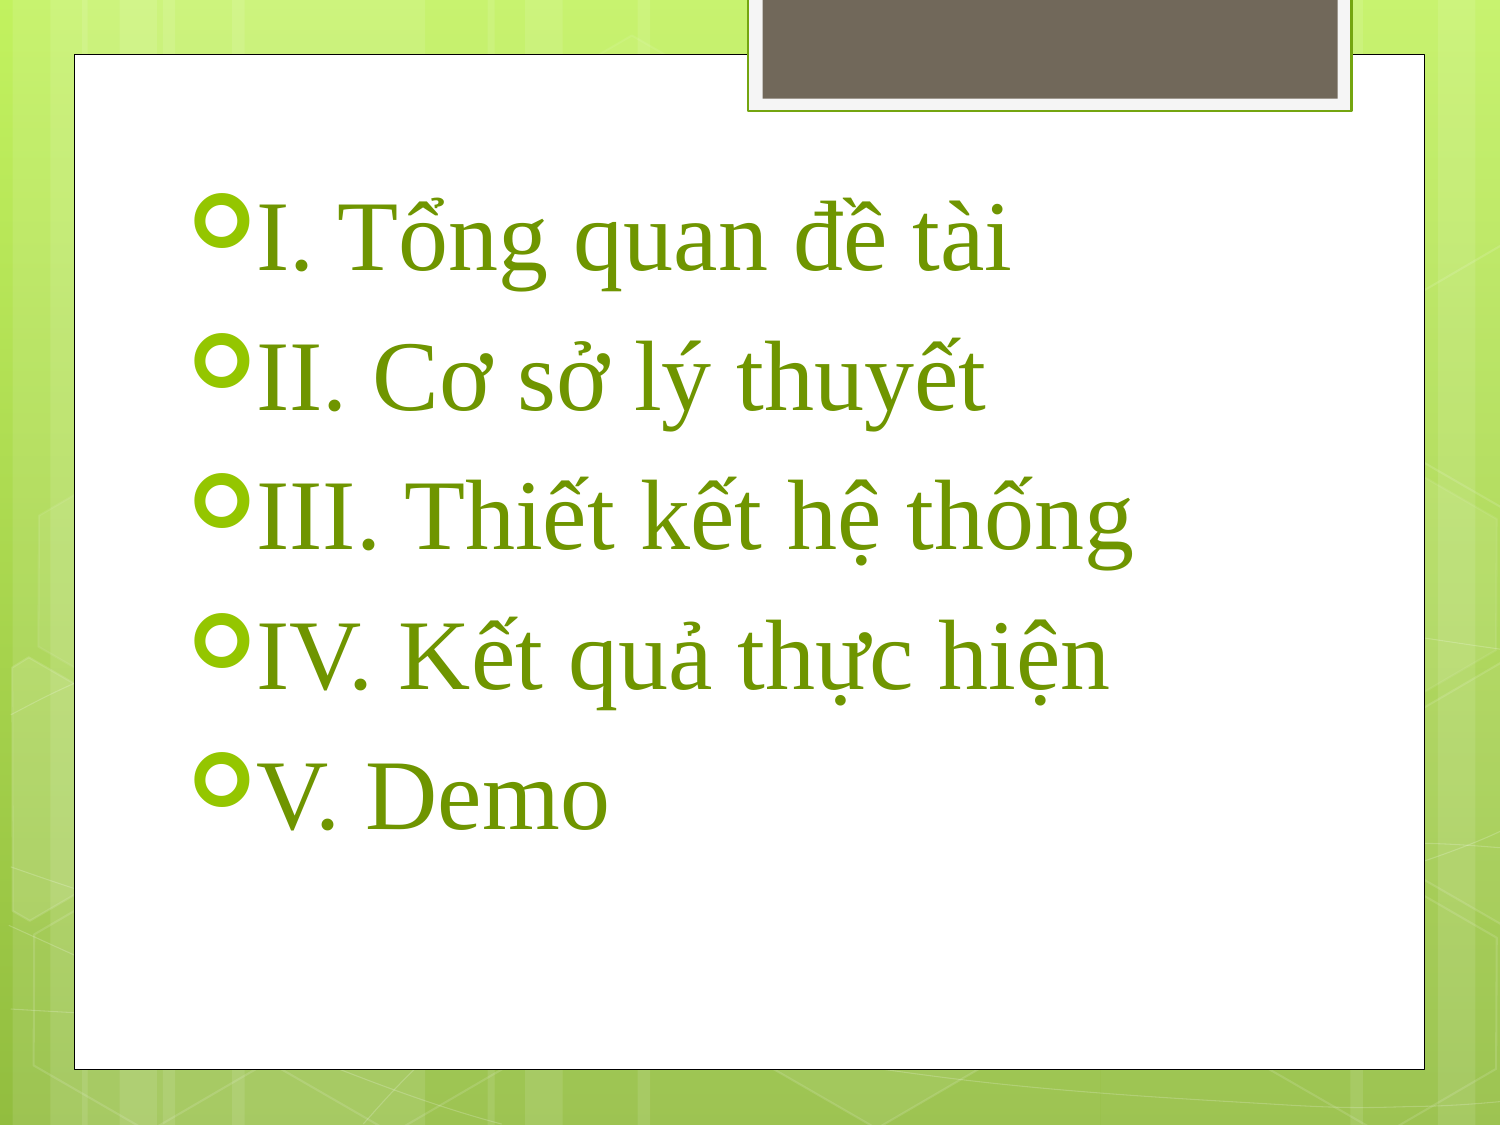

I. Tổng quan đề tài
II. Cơ sở lý thuyết
III. Thiết kết hệ thống
IV. Kết quả thực hiện
V. Demo